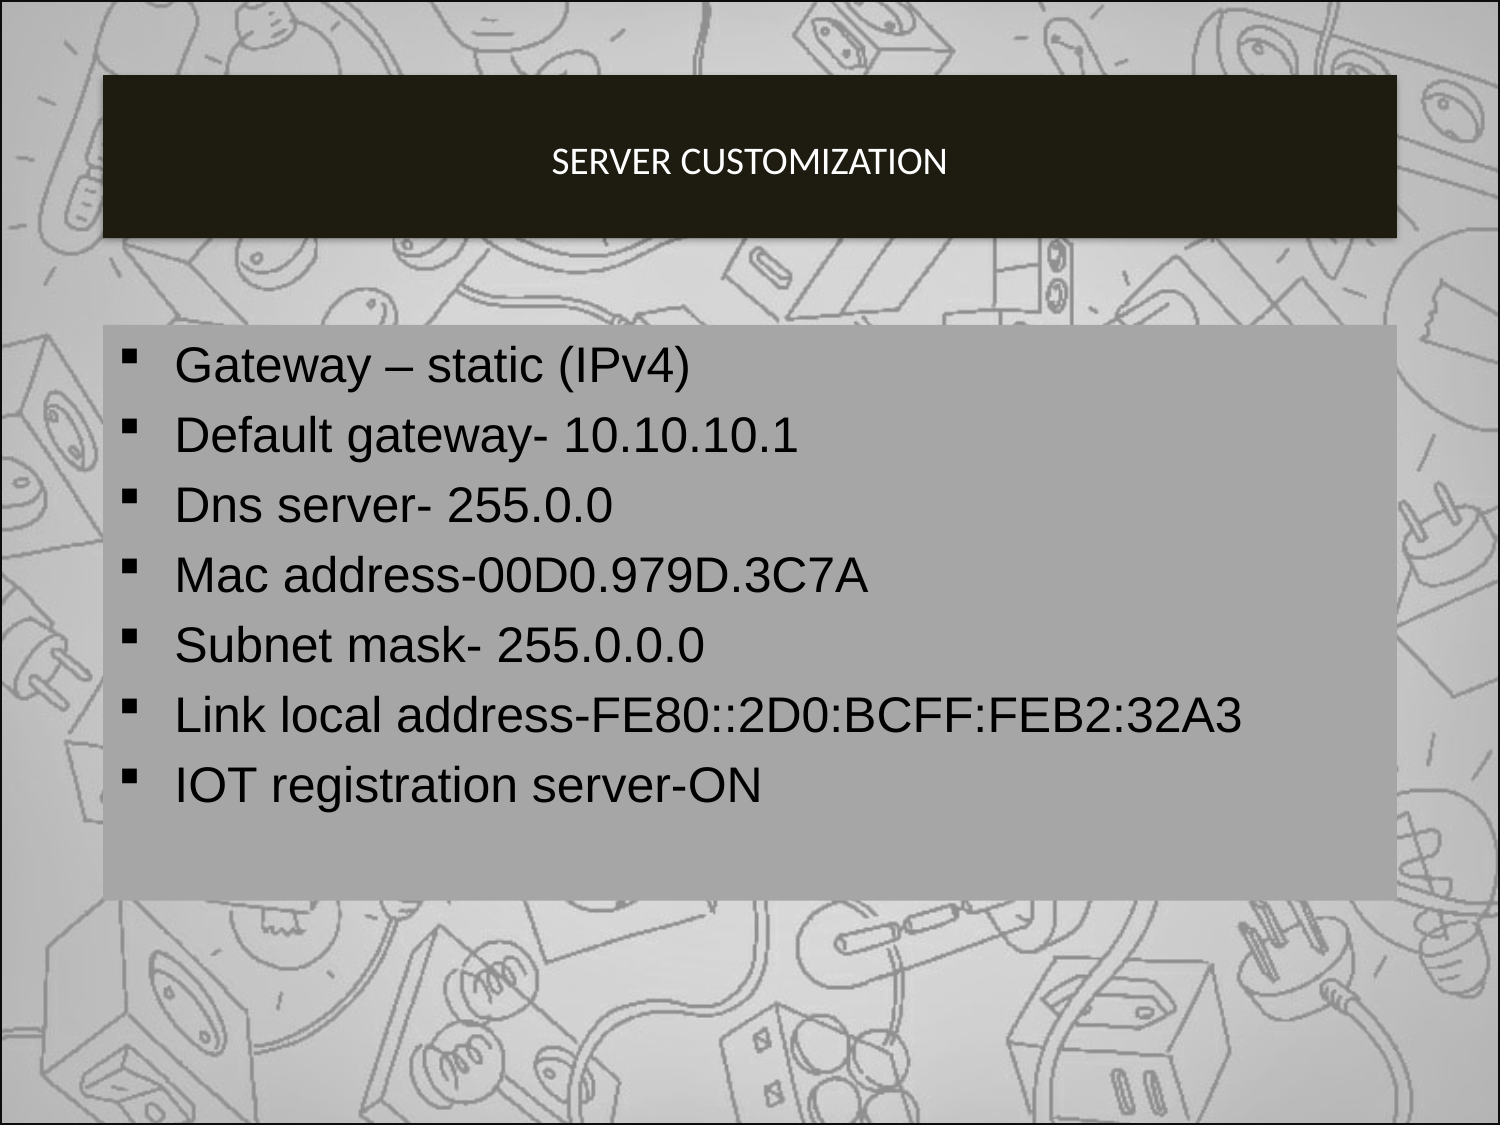

# SERVER CUSTOMIZATION
Gateway – static (IPv4)
Default gateway- 10.10.10.1
Dns server- 255.0.0
Mac address-00D0.979D.3C7A
Subnet mask- 255.0.0.0
Link local address-FE80::2D0:BCFF:FEB2:32A3
IOT registration server-ON